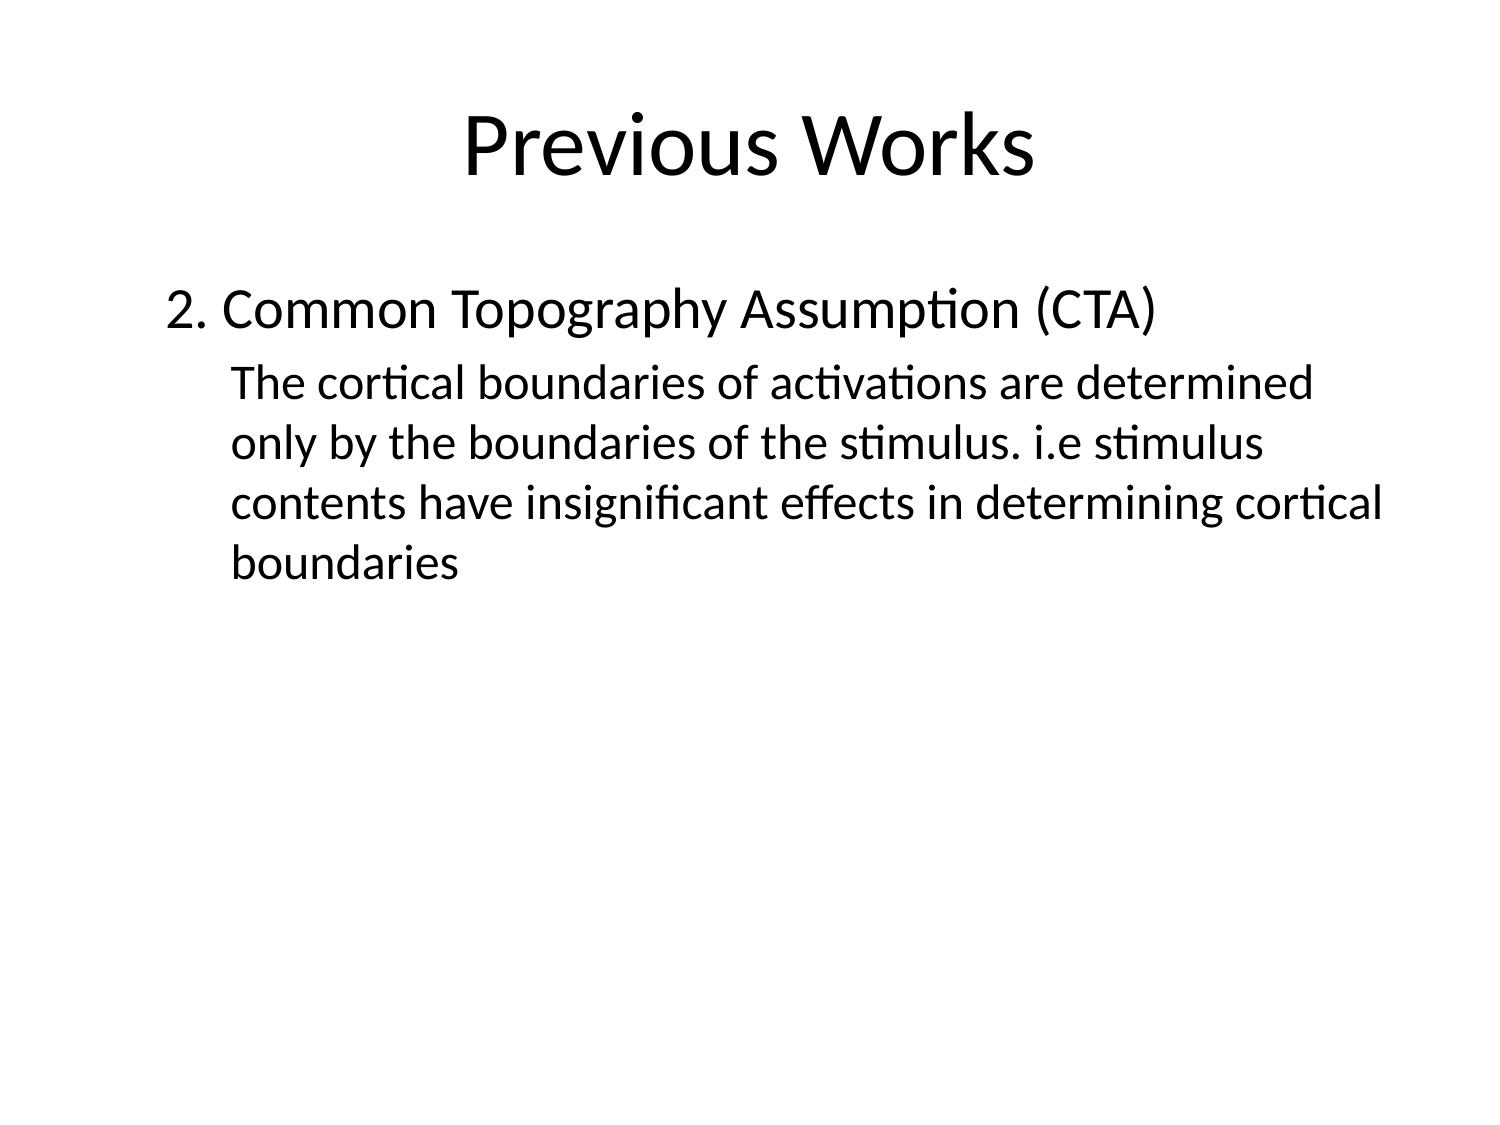

# Previous Works
2. Common Topography Assumption (CTA)
The cortical boundaries of activations are determined only by the boundaries of the stimulus. i.e stimulus contents have insignificant effects in determining cortical boundaries